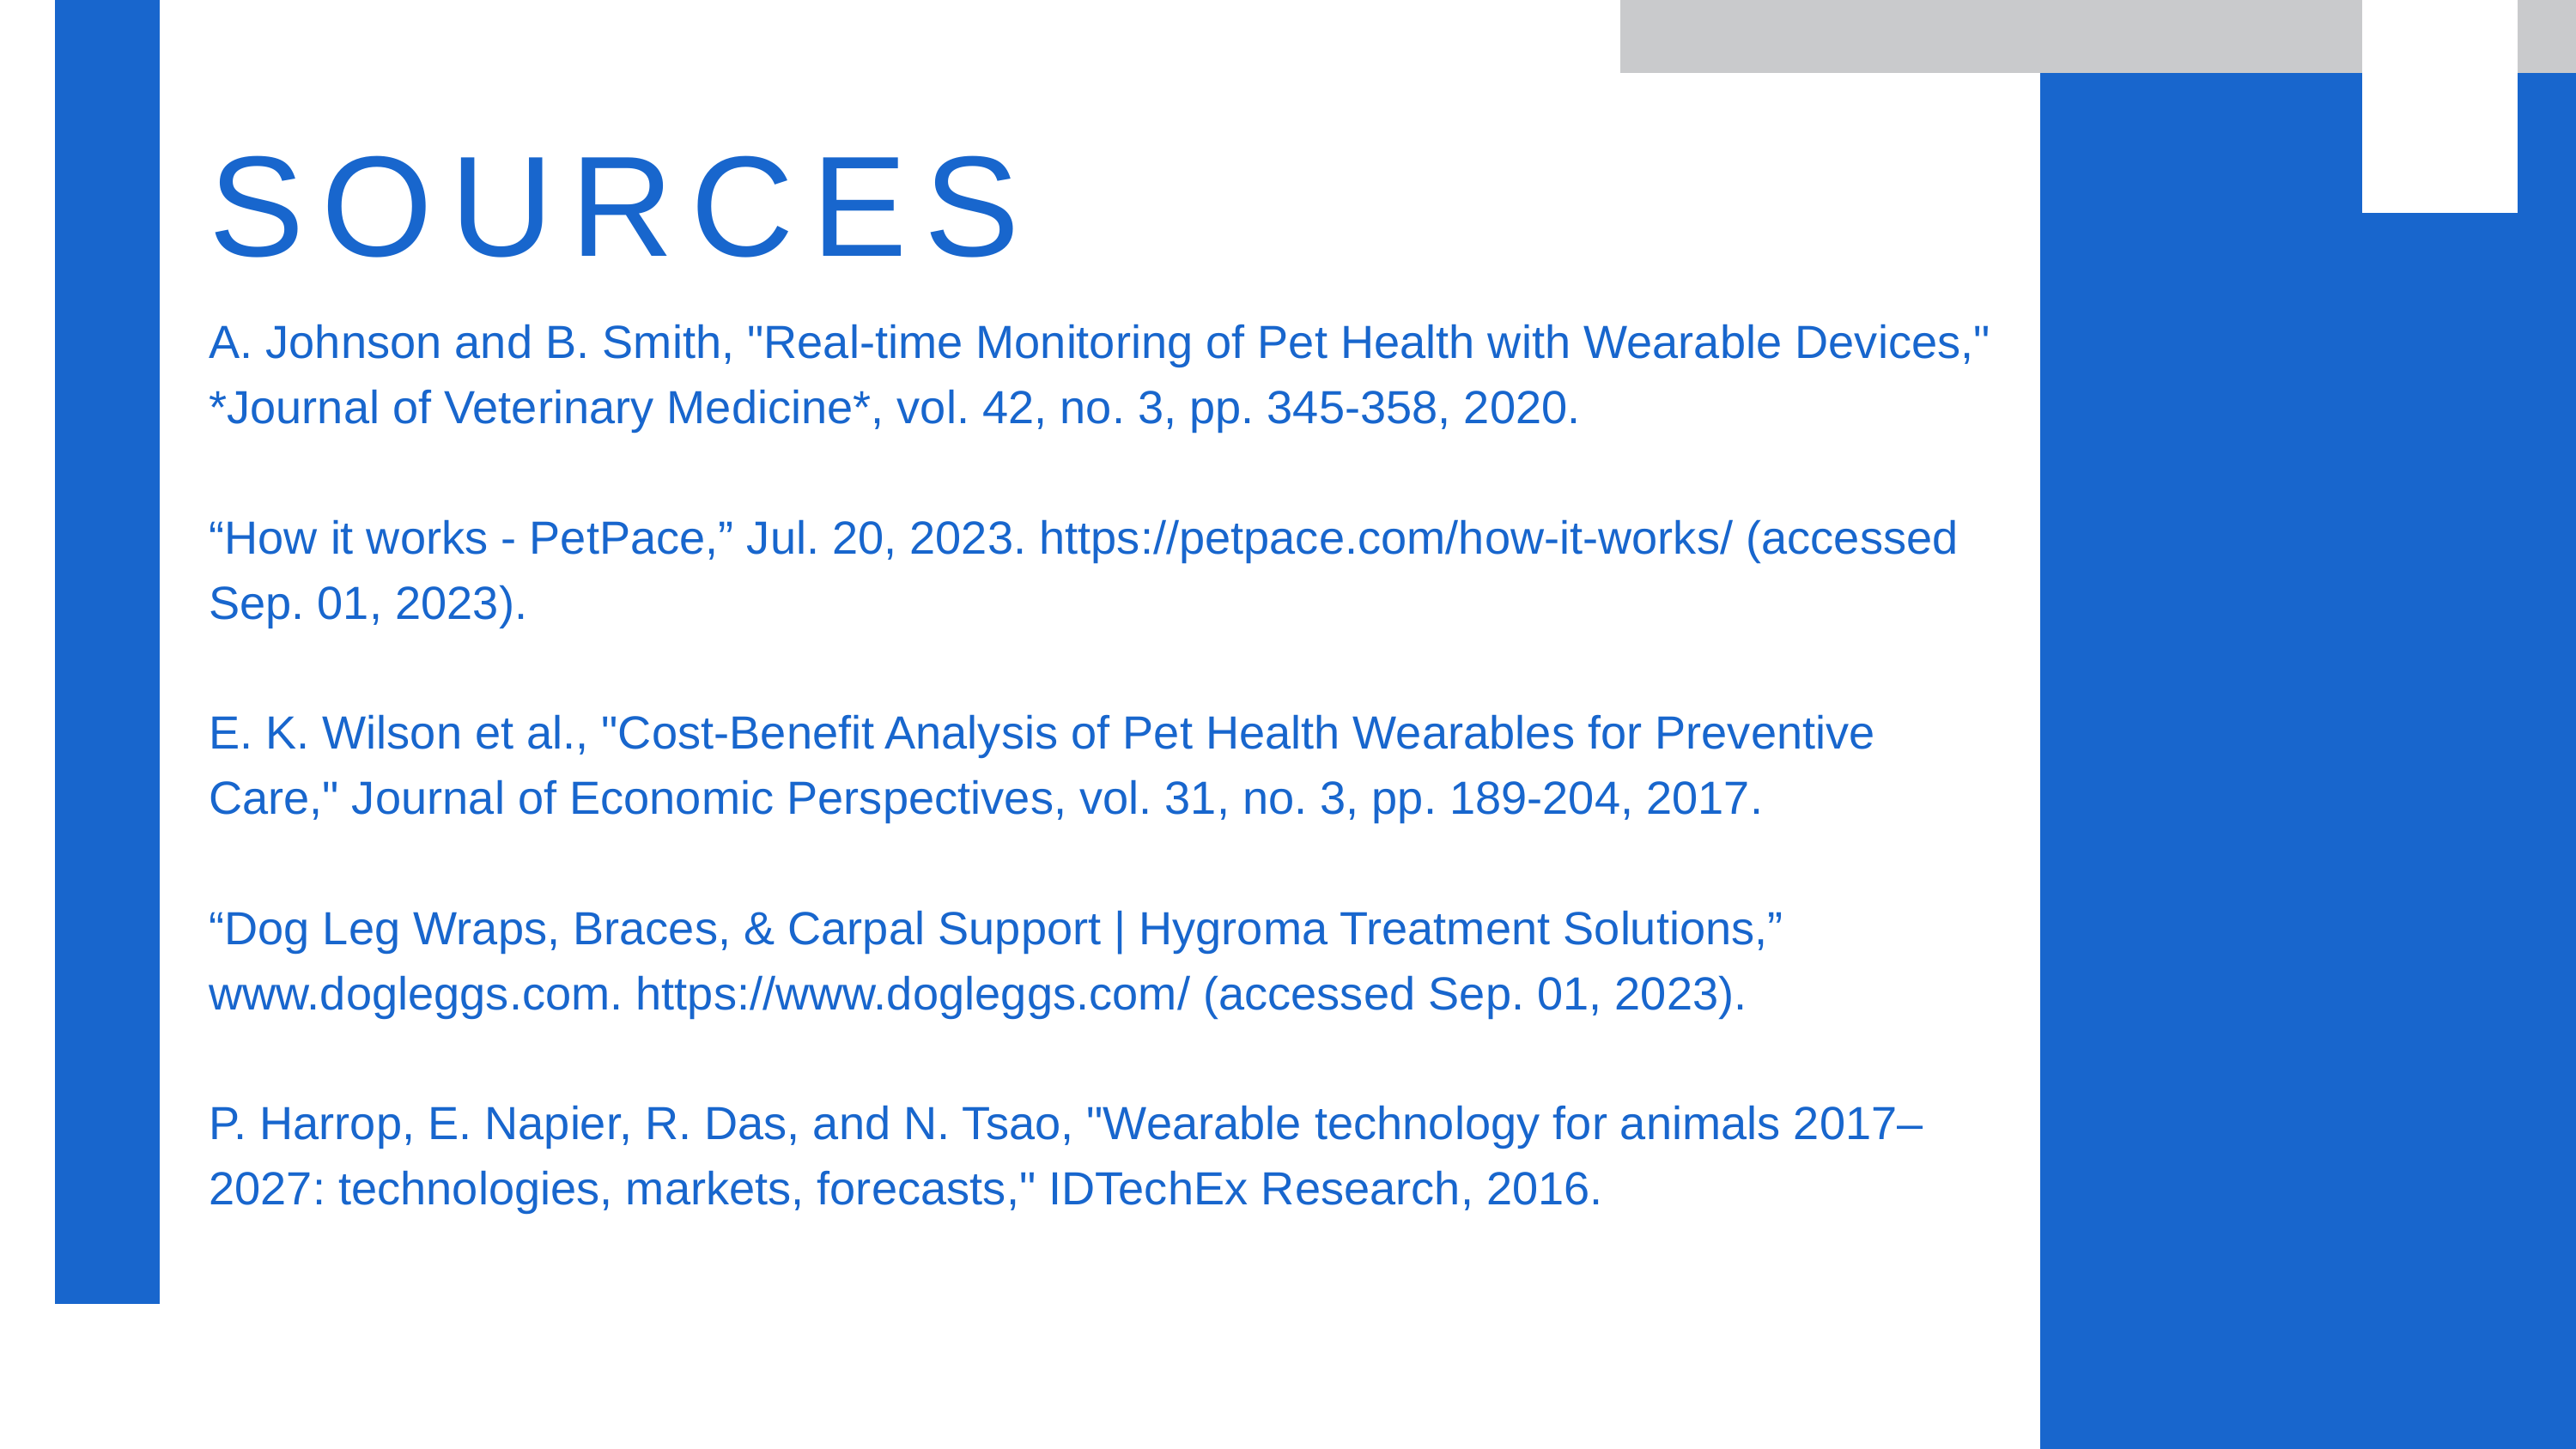

SOURCES
A. Johnson and B. Smith, "Real-time Monitoring of Pet Health with Wearable Devices," *Journal of Veterinary Medicine*, vol. 42, no. 3, pp. 345-358, 2020.

“How it works - PetPace,” Jul. 20, 2023. https://petpace.com/how-it-works/ (accessed Sep. 01, 2023).

E. K. Wilson et al., "Cost-Benefit Analysis of Pet Health Wearables for Preventive Care," Journal of Economic Perspectives, vol. 31, no. 3, pp. 189-204, 2017.

“Dog Leg Wraps, Braces, & Carpal Support | Hygroma Treatment Solutions,” www.dogleggs.com. https://www.dogleggs.com/ (accessed Sep. 01, 2023).

P. Harrop, E. Napier, R. Das, and N. Tsao, "Wearable technology for animals 2017–2027: technologies, markets, forecasts," IDTechEx Research, 2016.